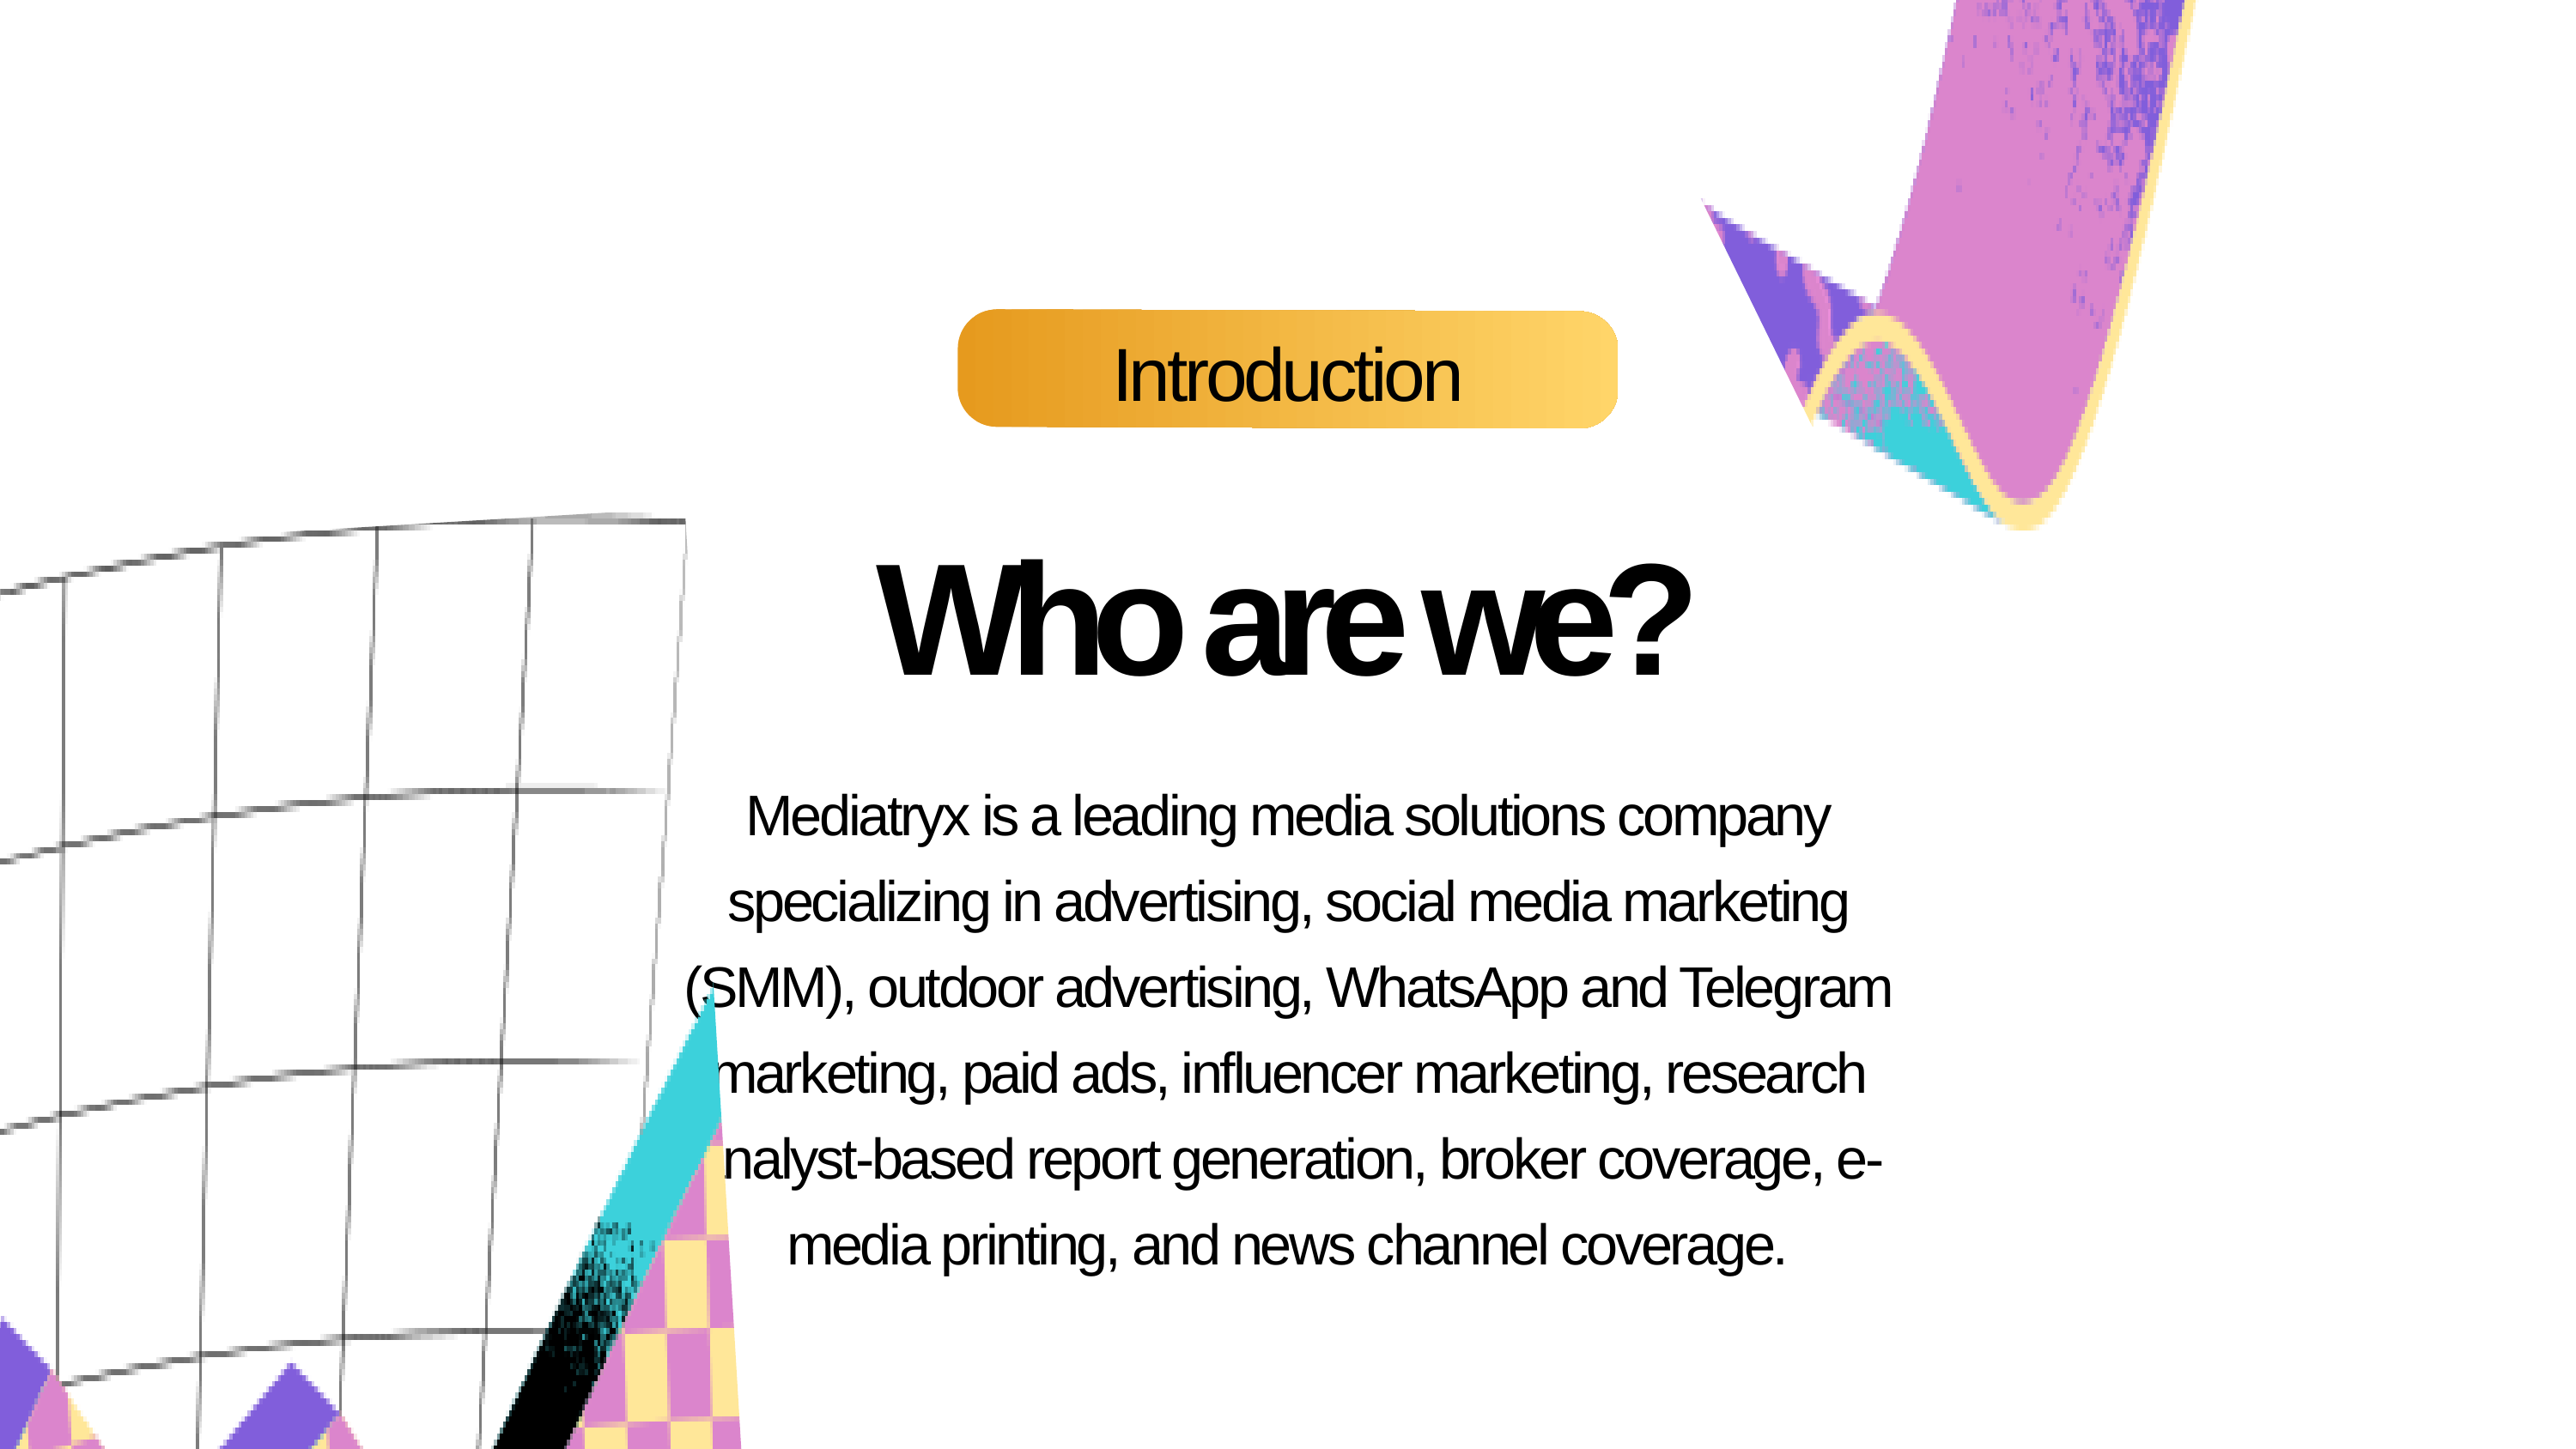

Introduction
Who are we?
Mediatryx is a leading media solutions company specializing in advertising, social media marketing (SMM), outdoor advertising, WhatsApp and Telegram marketing, paid ads, influencer marketing, research analyst-based report generation, broker coverage, e-media printing, and news channel coverage.